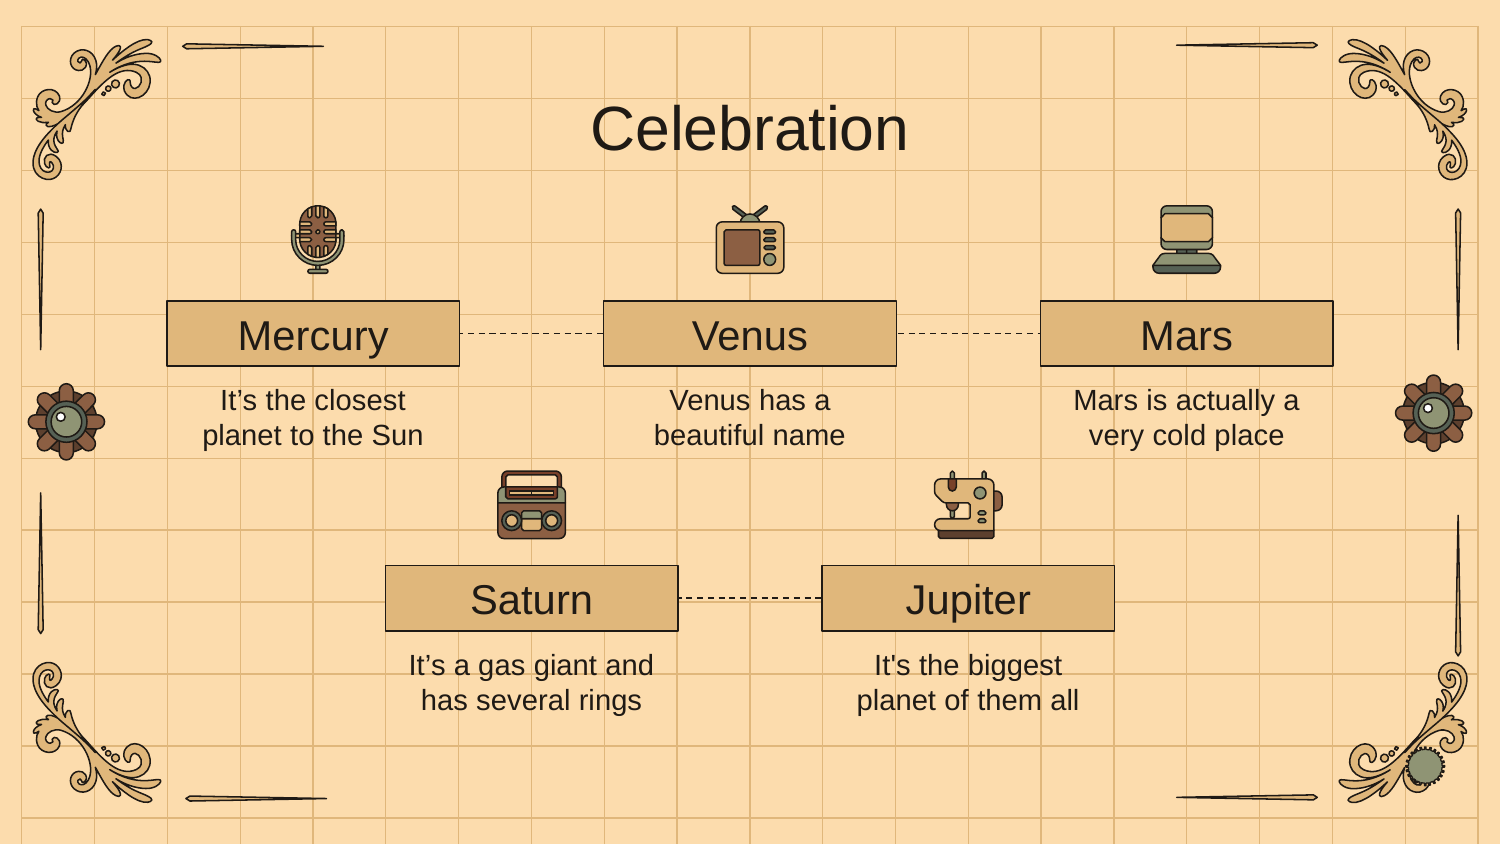

# Celebration

Mercury
Venus
Mars
It’s the closest planet to the Sun
Venus has a beautiful name
Mars is actually a very cold place

Saturn
Jupiter
It’s a gas giant and has several rings
It's the biggest planet of them all